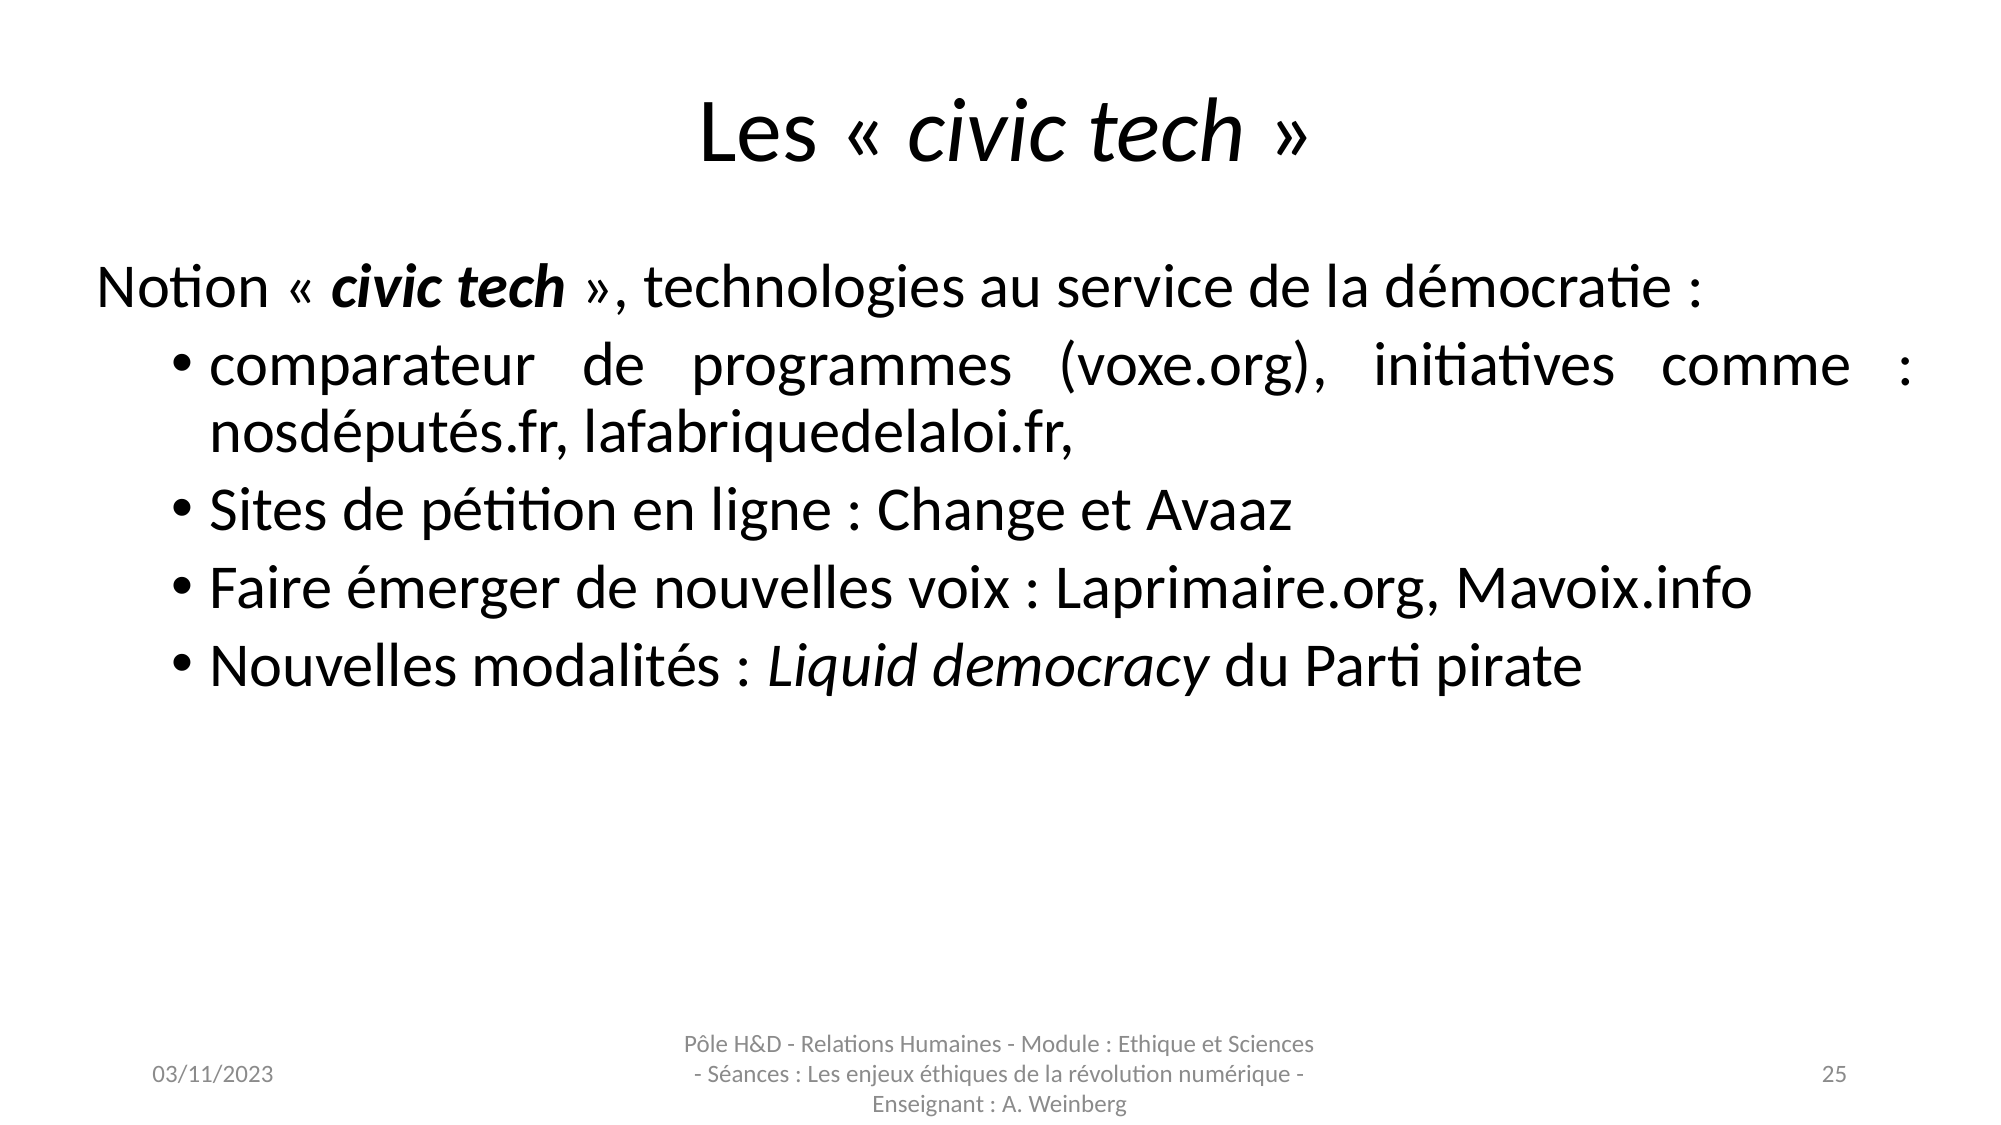

# Les « civic tech »
Notion « civic tech », technologies au service de la démocratie :
comparateur de programmes (voxe.org), initiatives comme : nosdéputés.fr, lafabriquedelaloi.fr,
Sites de pétition en ligne : Change et Avaaz
Faire émerger de nouvelles voix : Laprimaire.org, Mavoix.info
Nouvelles modalités : Liquid democracy du Parti pirate
03/11/2023
Pôle H&D - Relations Humaines - Module : Ethique et Sciences - Séances : Les enjeux éthiques de la révolution numérique - Enseignant : A. Weinberg
25